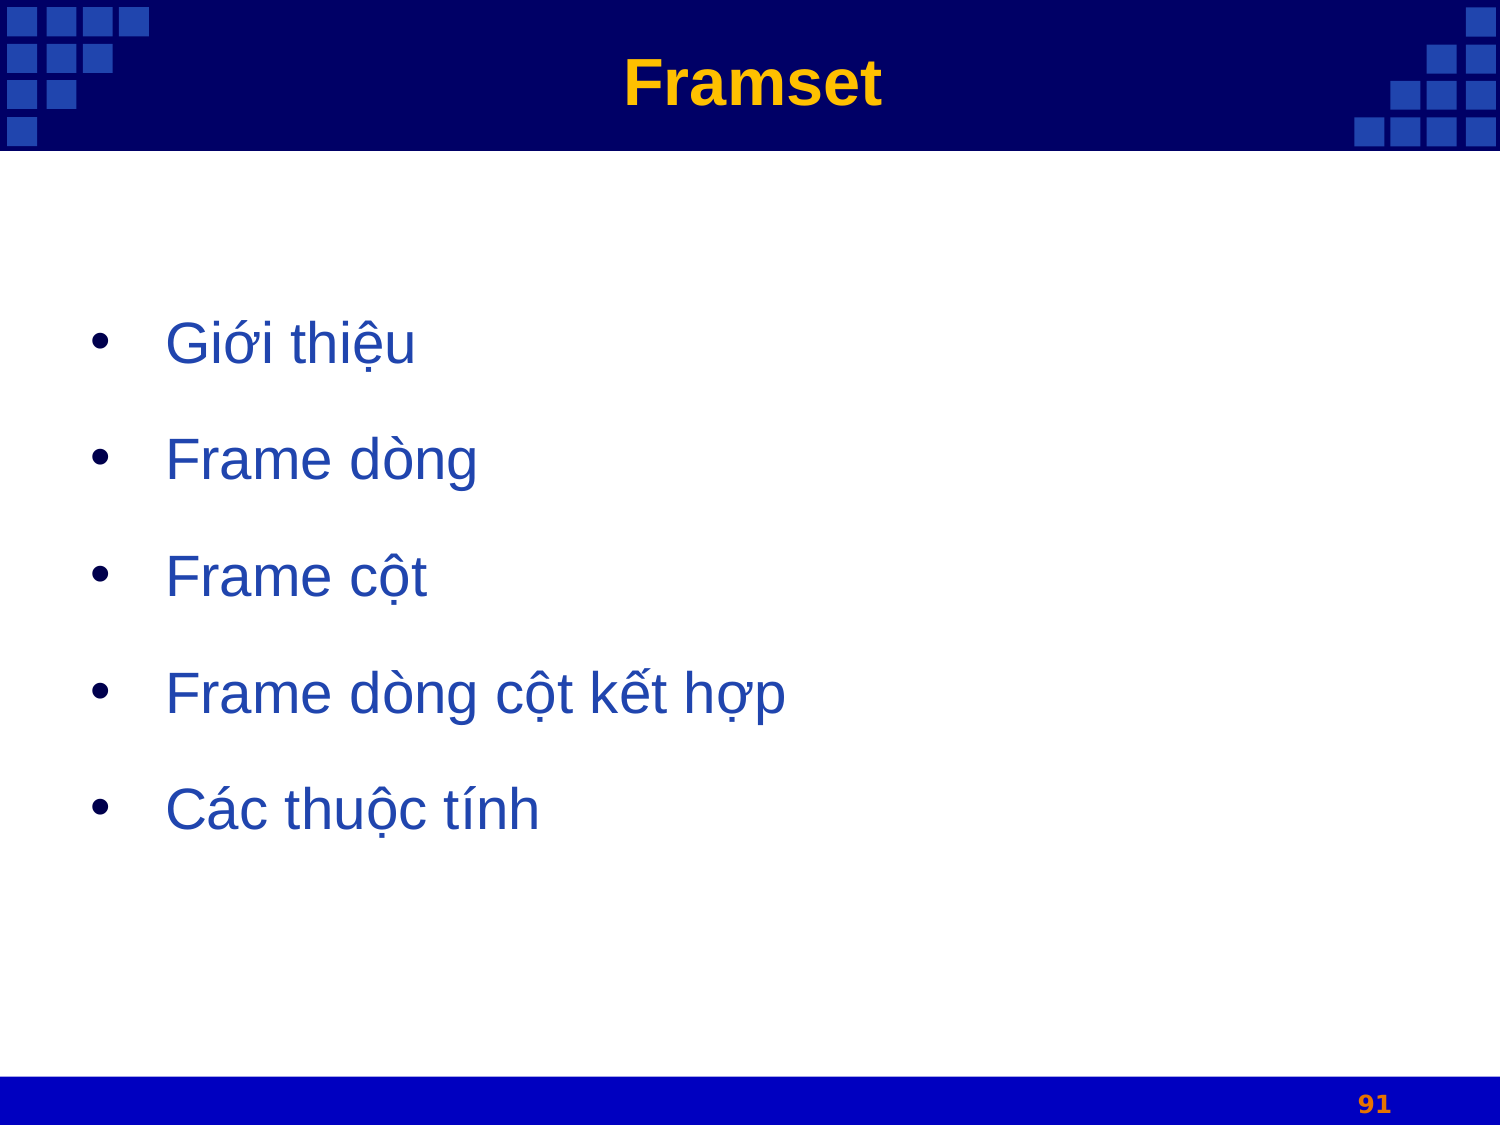

# Framset
Giới thiệu
Frame dòng
Frame cột
Frame dòng cột kết hợp
Các thuộc tính

91